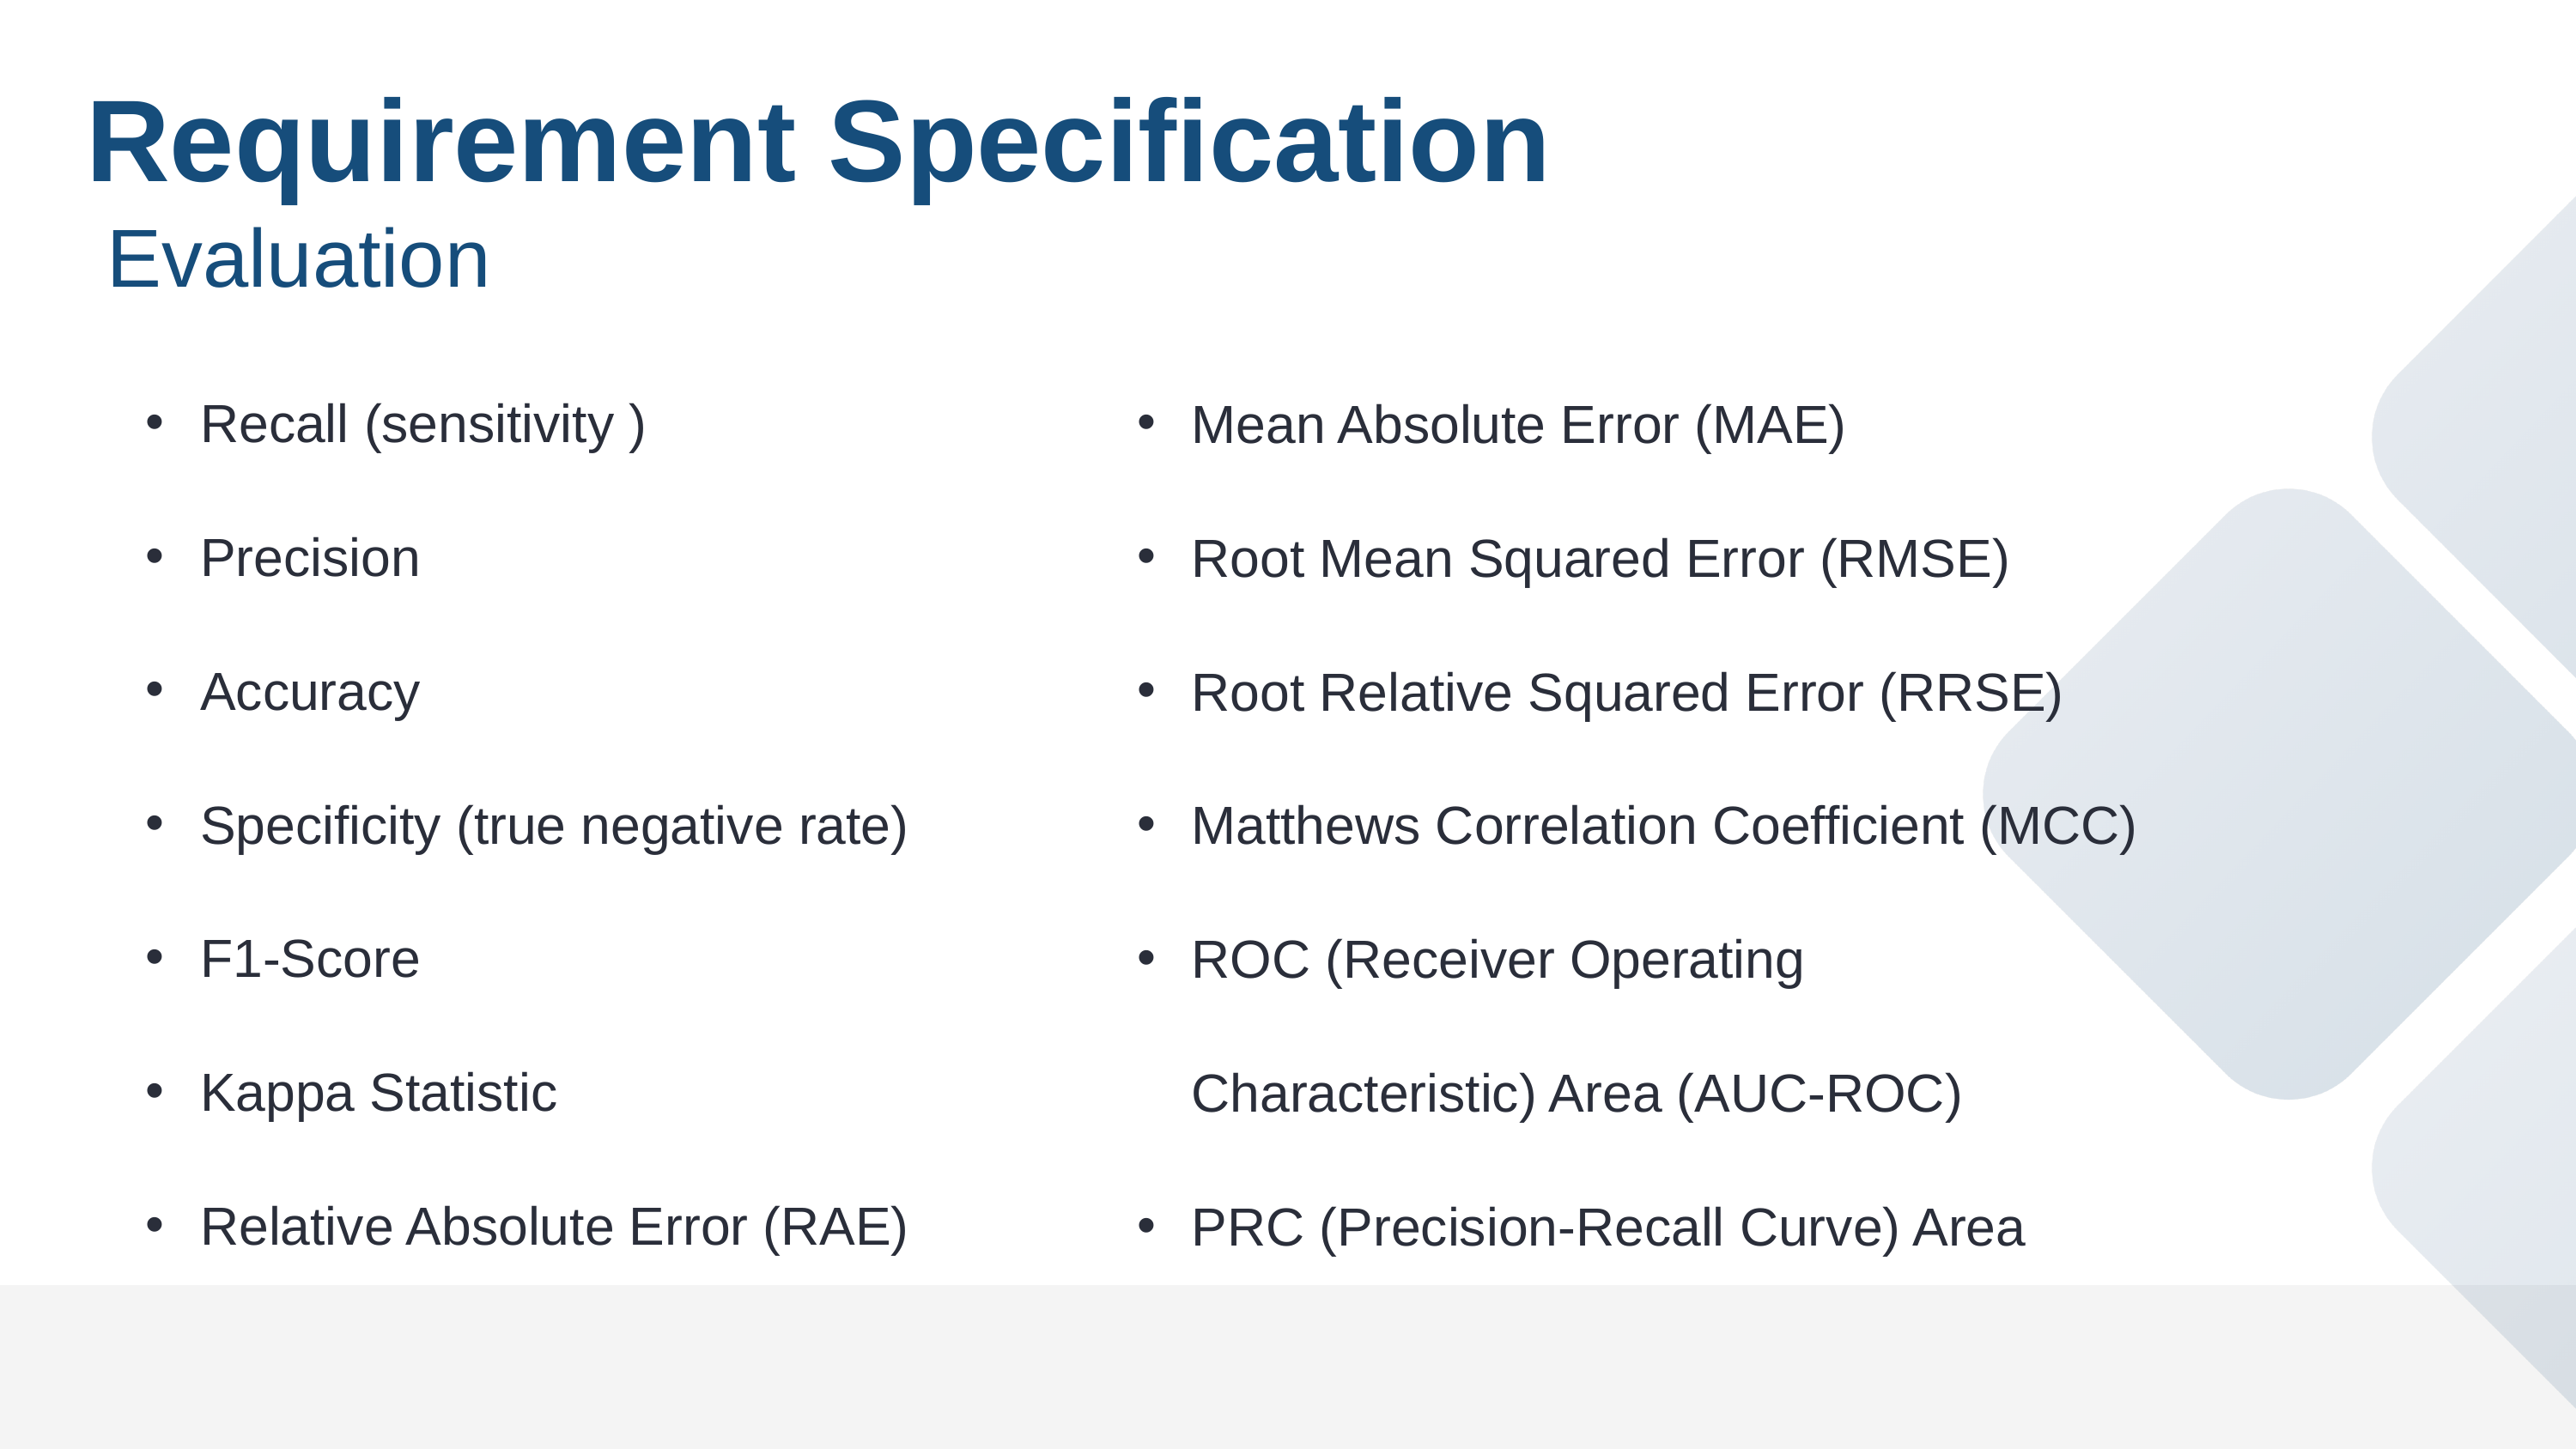

Requirement Specification

Evaluation
Recall (sensitivity )
Precision
Accuracy
Specificity (true negative rate)
F1-Score
Kappa Statistic
Relative Absolute Error (RAE)

Mean Absolute Error (MAE)
Root Mean Squared Error (RMSE)
Root Relative Squared Error (RRSE)
Matthews Correlation Coefficient (MCC)
ROC (Receiver Operating Characteristic) Area (AUC-ROC)
PRC (Precision-Recall Curve) Area